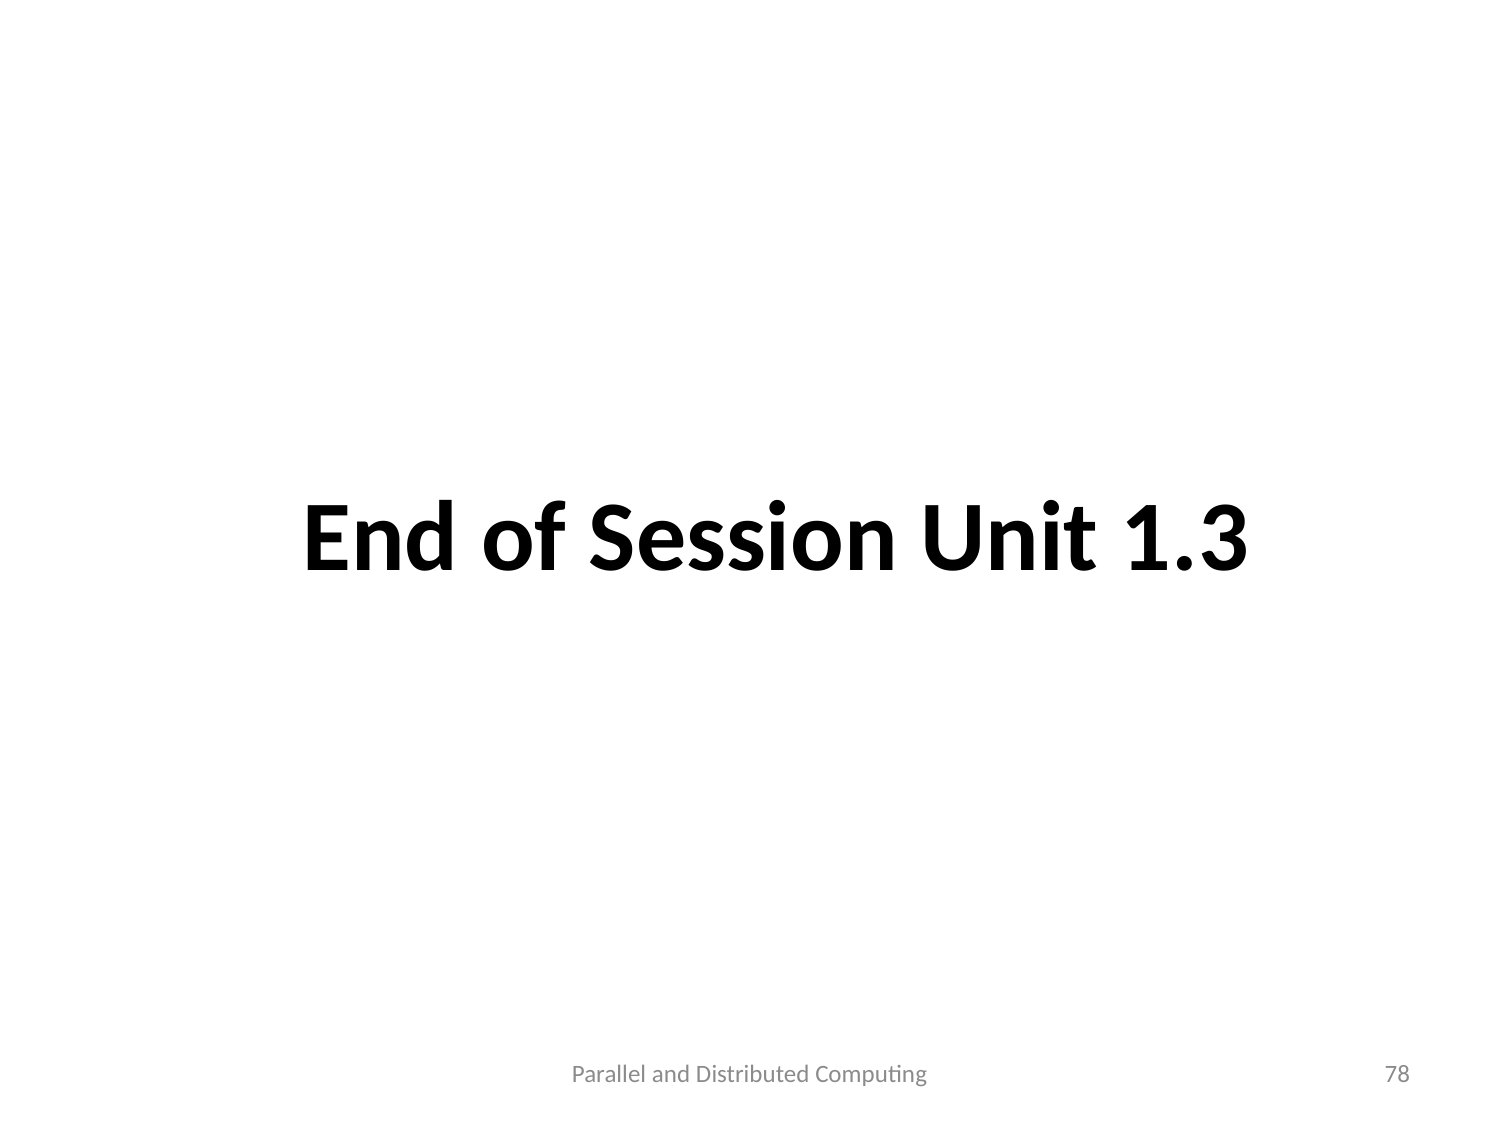

End of Session Unit 1.3
Parallel and Distributed Computing
78